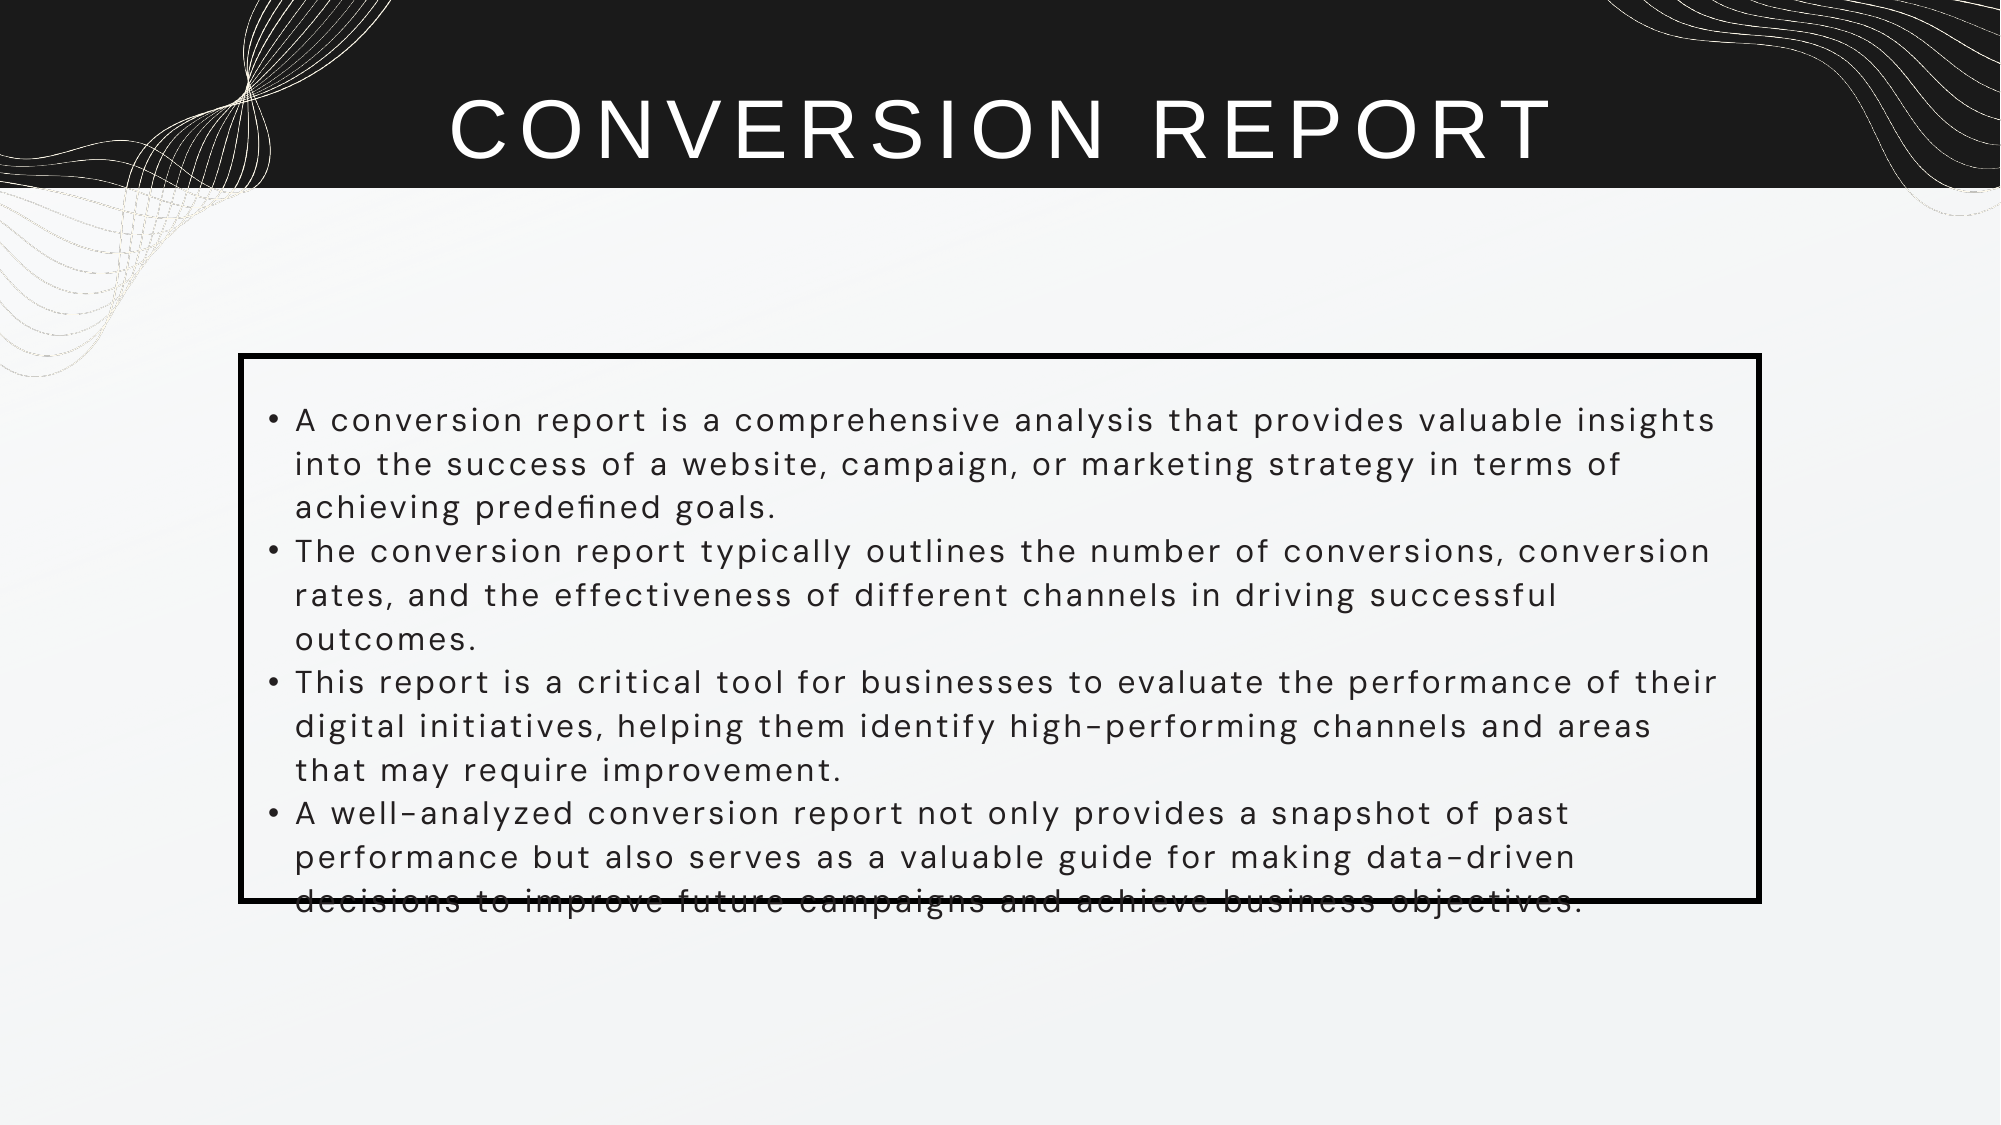

CONVERSION REPORT

A conversion report is a comprehensive analysis that provides valuable insights into the success of a website, campaign, or marketing strategy in terms of achieving predefined goals.
The conversion report typically outlines the number of conversions, conversion rates, and the effectiveness of different channels in driving successful outcomes.
This report is a critical tool for businesses to evaluate the performance of their digital initiatives, helping them identify high-performing channels and areas that may require improvement.
A well-analyzed conversion report not only provides a snapshot of past performance but also serves as a valuable guide for making data-driven decisions to improve future campaigns and achieve business objectives.